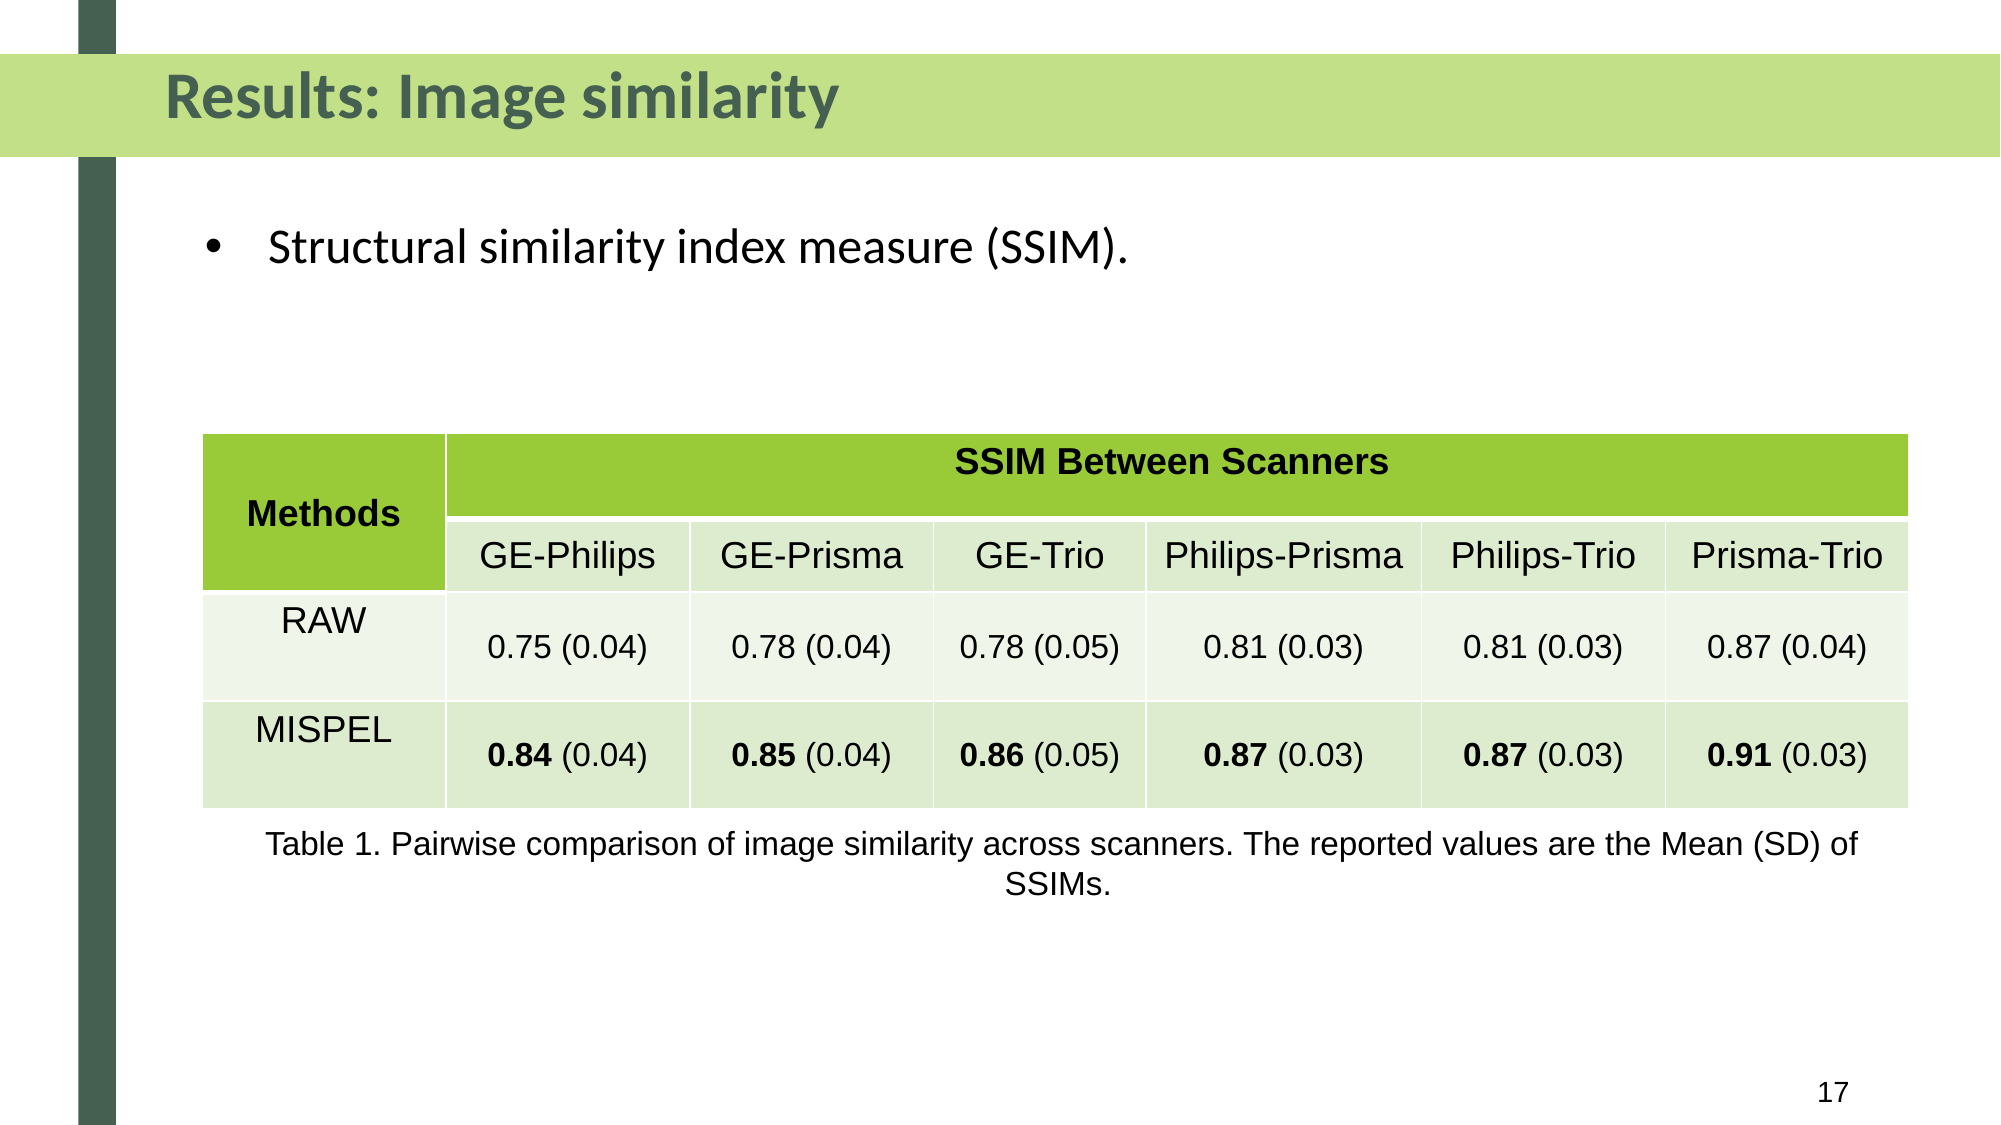

# Results: Image similarity
Structural similarity index measure (SSIM).
| Methods | SSIM Between Scanners |  |  |  |  |  |
| --- | --- | --- | --- | --- | --- | --- |
| Methods | GE-Philips | GE-Prisma | GE-Trio | Philips-Prisma | Philips-Trio | Prisma-Trio |
| RAW | 0.75 (0.04) | 0.78 (0.04) | 0.78 (0.05) | 0.81 (0.03) | 0.81 (0.03) | 0.87 (0.04) |
| MISPEL | 0.84 (0.04) | 0.85 (0.04) | 0.86 (0.05) | 0.87 (0.03) | 0.87 (0.03) | 0.91 (0.03) |
Table 1. Pairwise comparison of image similarity across scanners. The reported values are the Mean (SD) of SSIMs.